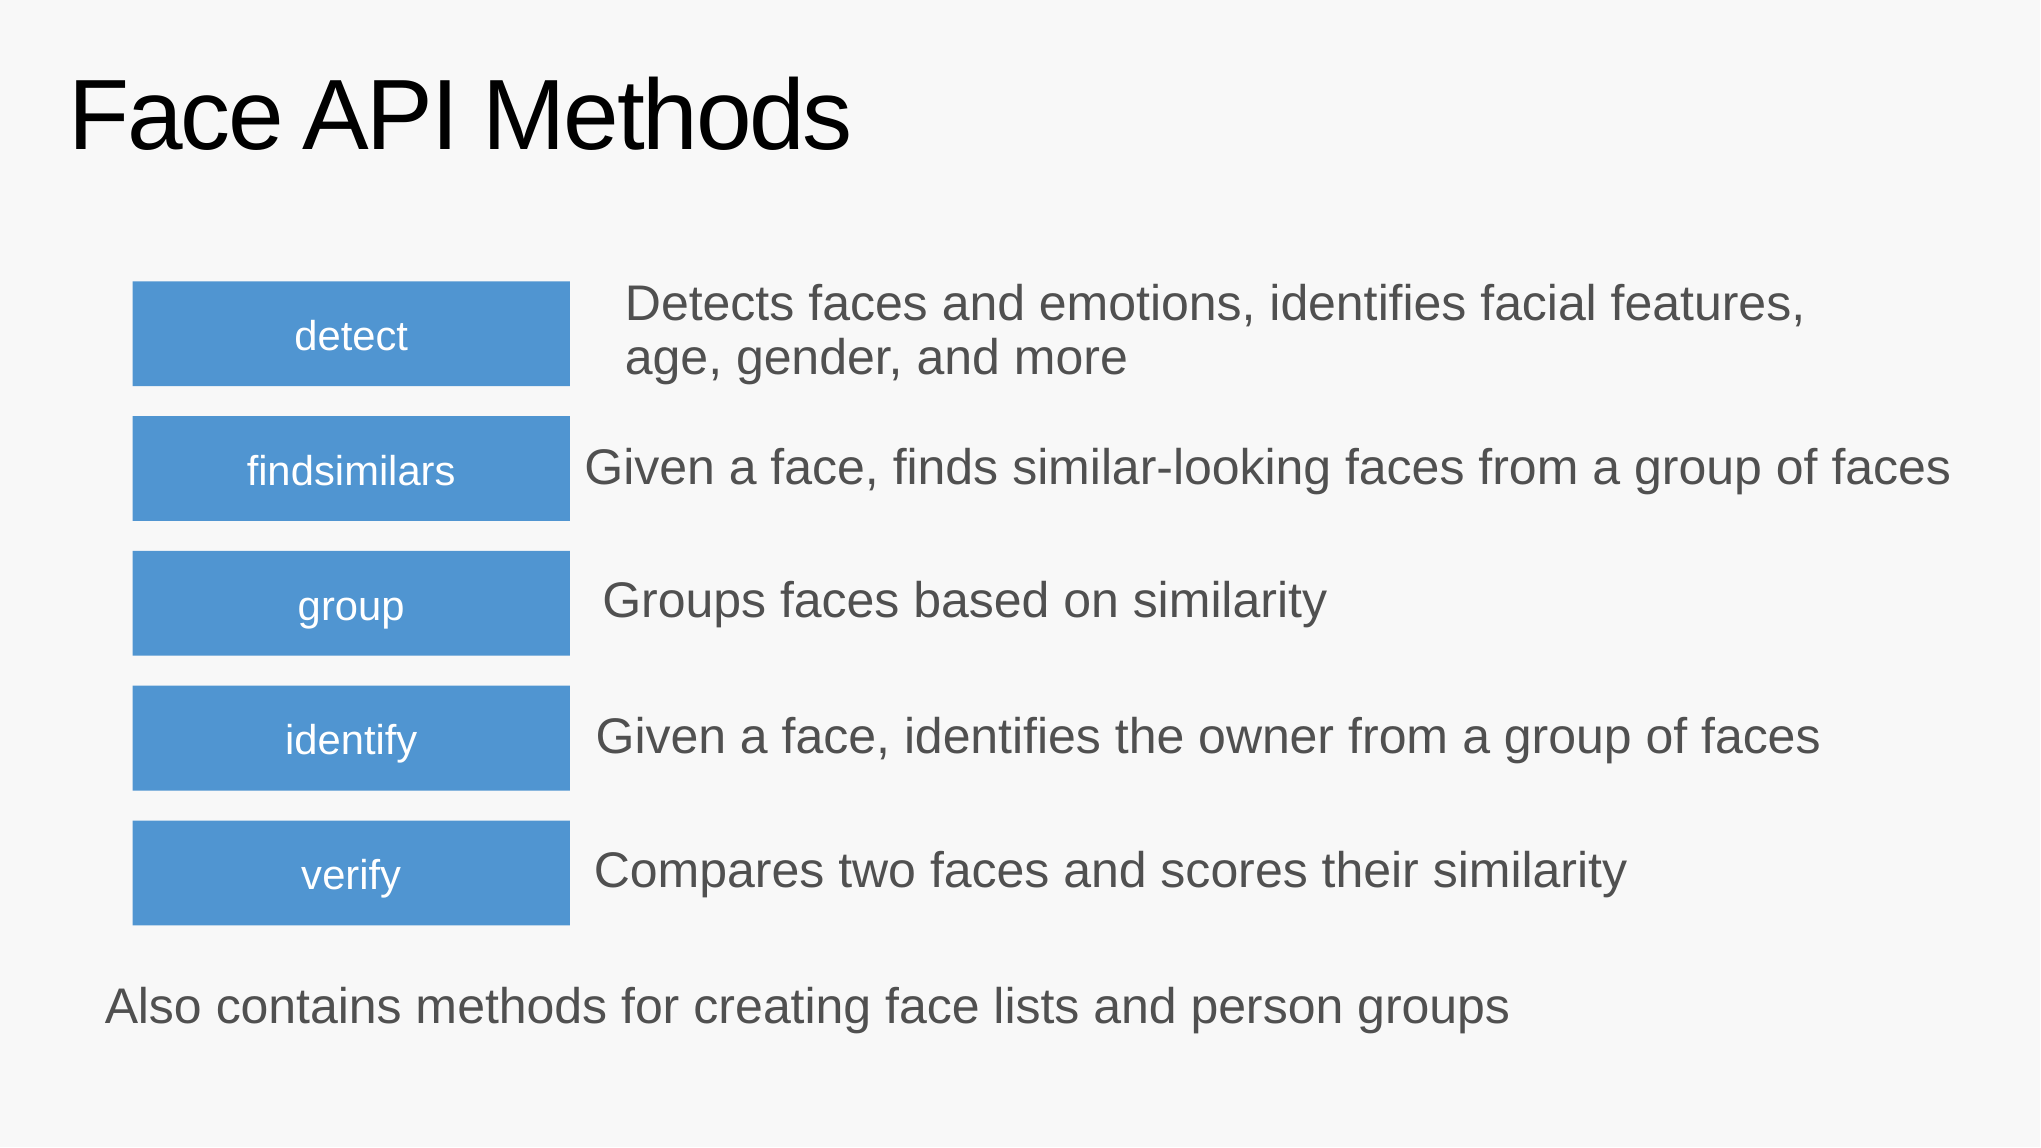

# Face API Methods
Detects faces and emotions, identifies facial features, age, gender, and more
detect
findsimilars
Given a face, finds similar-looking faces from a group of faces
Groups faces based on similarity
group
identify
Given a face, identifies the owner from a group of faces
verify
Compares two faces and scores their similarity
Also contains methods for creating face lists and person groups